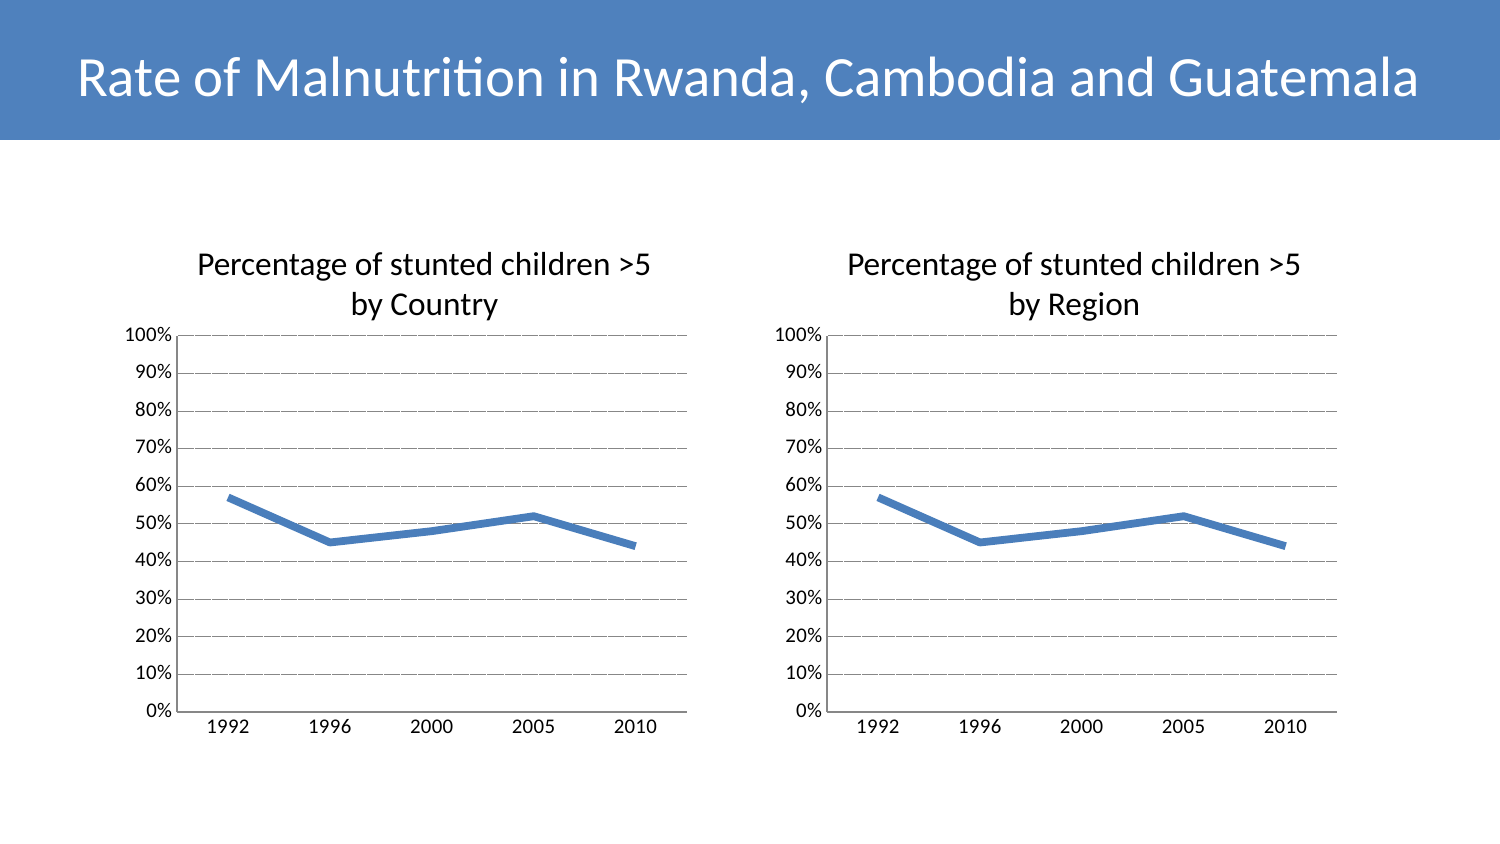

# Rate of Malnutrition in Rwanda, Cambodia and Guatemala
Percentage of stunted children >5 by Country
Percentage of stunted children >5 by Region

### Chart

| Category |  |
|---|---|
| 1992.0 | 0.57 |
| 1996.0 | 0.45 |
| 2000.0 | 0.48 |
| 2005.0 | 0.52 |
| 2010.0 | 0.44 |

### Chart

| Category |  |
|---|---|
| 1992.0 | 0.57 |
| 1996.0 | 0.45 |
| 2000.0 | 0.48 |
| 2005.0 | 0.52 |
| 2010.0 | 0.44 |